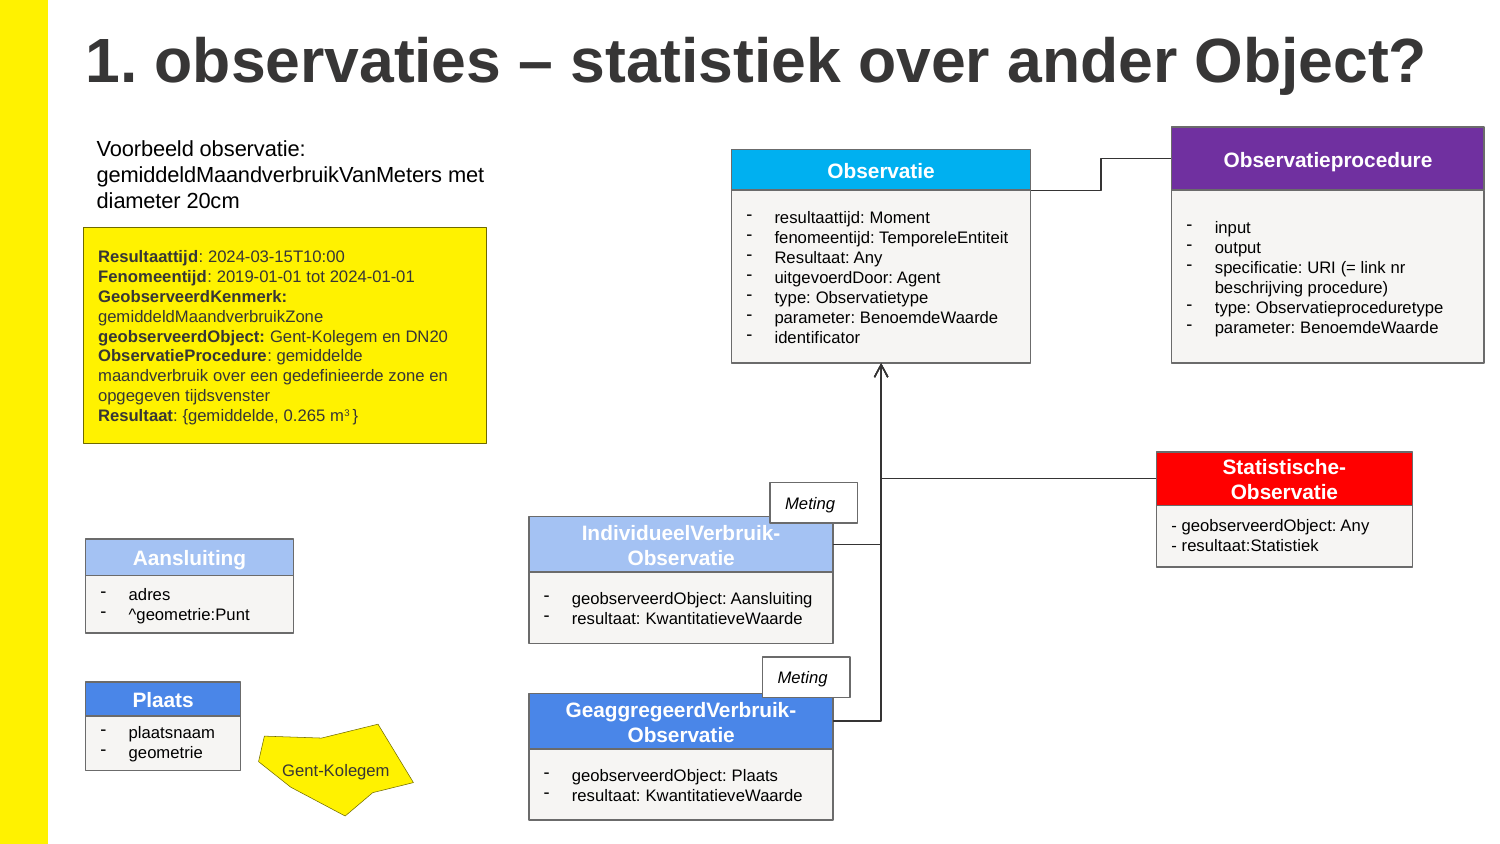

1. observaties – statistiek over ander Object?
Voorbeeld observatie: gemiddeldMaandverbruikVanMeters met diameter 20cm
Observatieprocedure
input
output
specificatie: URI (= link nr beschrijving procedure)
type: Observatieproceduretype
parameter: BenoemdeWaarde
Observatie
resultaattijd: Moment
fenomeentijd: TemporeleEntiteit
Resultaat: Any
uitgevoerdDoor: Agent
type: Observatietype
parameter: BenoemdeWaarde
identificator
Resultaattijd: 2024-03-15T10:00
Fenomeentijd: 2019-01-01 tot 2024-01-01
GeobserveerdKenmerk: gemiddeldMaandverbruikZone
geobserveerdObject: Gent-Kolegem en DN20
ObservatieProcedure: gemiddelde maandverbruik over een gedefinieerde zone en opgegeven tijdsvenster
Resultaat: {gemiddelde, 0.265 m3 }
Statistische-Observatie
- geobserveerdObject: Any
- resultaat:Statistiek
Meting
IndividueelVerbruik-Observatie
geobserveerdObject: Aansluiting
resultaat: KwantitatieveWaarde
Aansluiting
adres
^geometrie:Punt
Meting
Plaats
plaatsnaam
geometrie
GeaggregeerdVerbruik-Observatie
geobserveerdObject: Plaats
resultaat: KwantitatieveWaarde
Gent-Kolegem